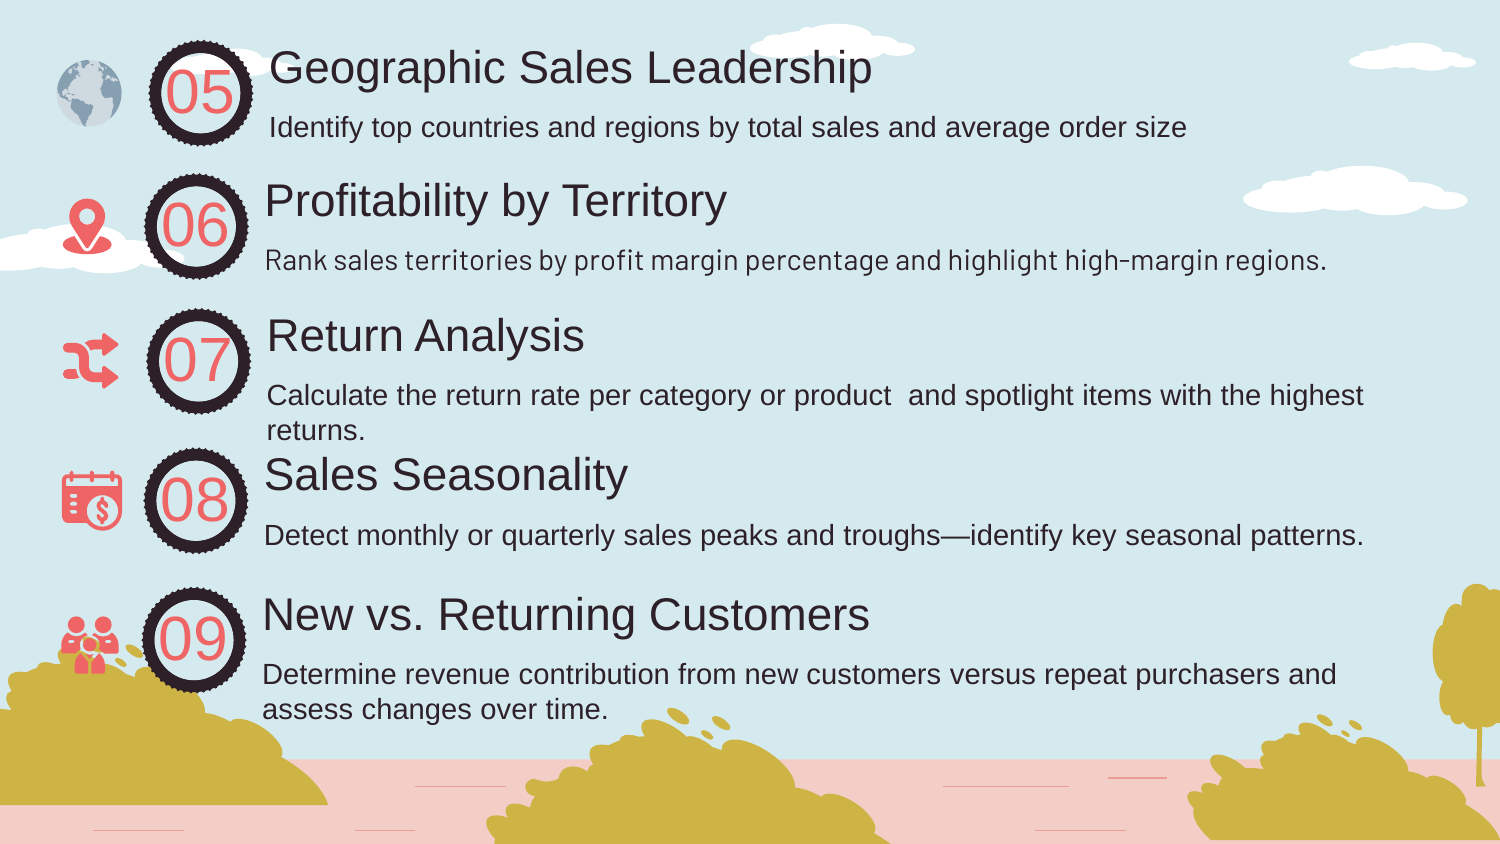

Geographic Sales Leadership
05

Identify top countries and regions by total sales and average order size

Profitability by Territory
06

Rank sales territories by profit margin percentage and highlight high-margin regions.

Return Analysis
07

Calculate the return rate per category or product  and spotlight items with the highest returns.

Sales Seasonality
08

Detect monthly or quarterly sales peaks and troughs—identify key seasonal patterns.

New vs. Returning Customers
09

Determine revenue contribution from new customers versus repeat purchasers and assess changes over time.